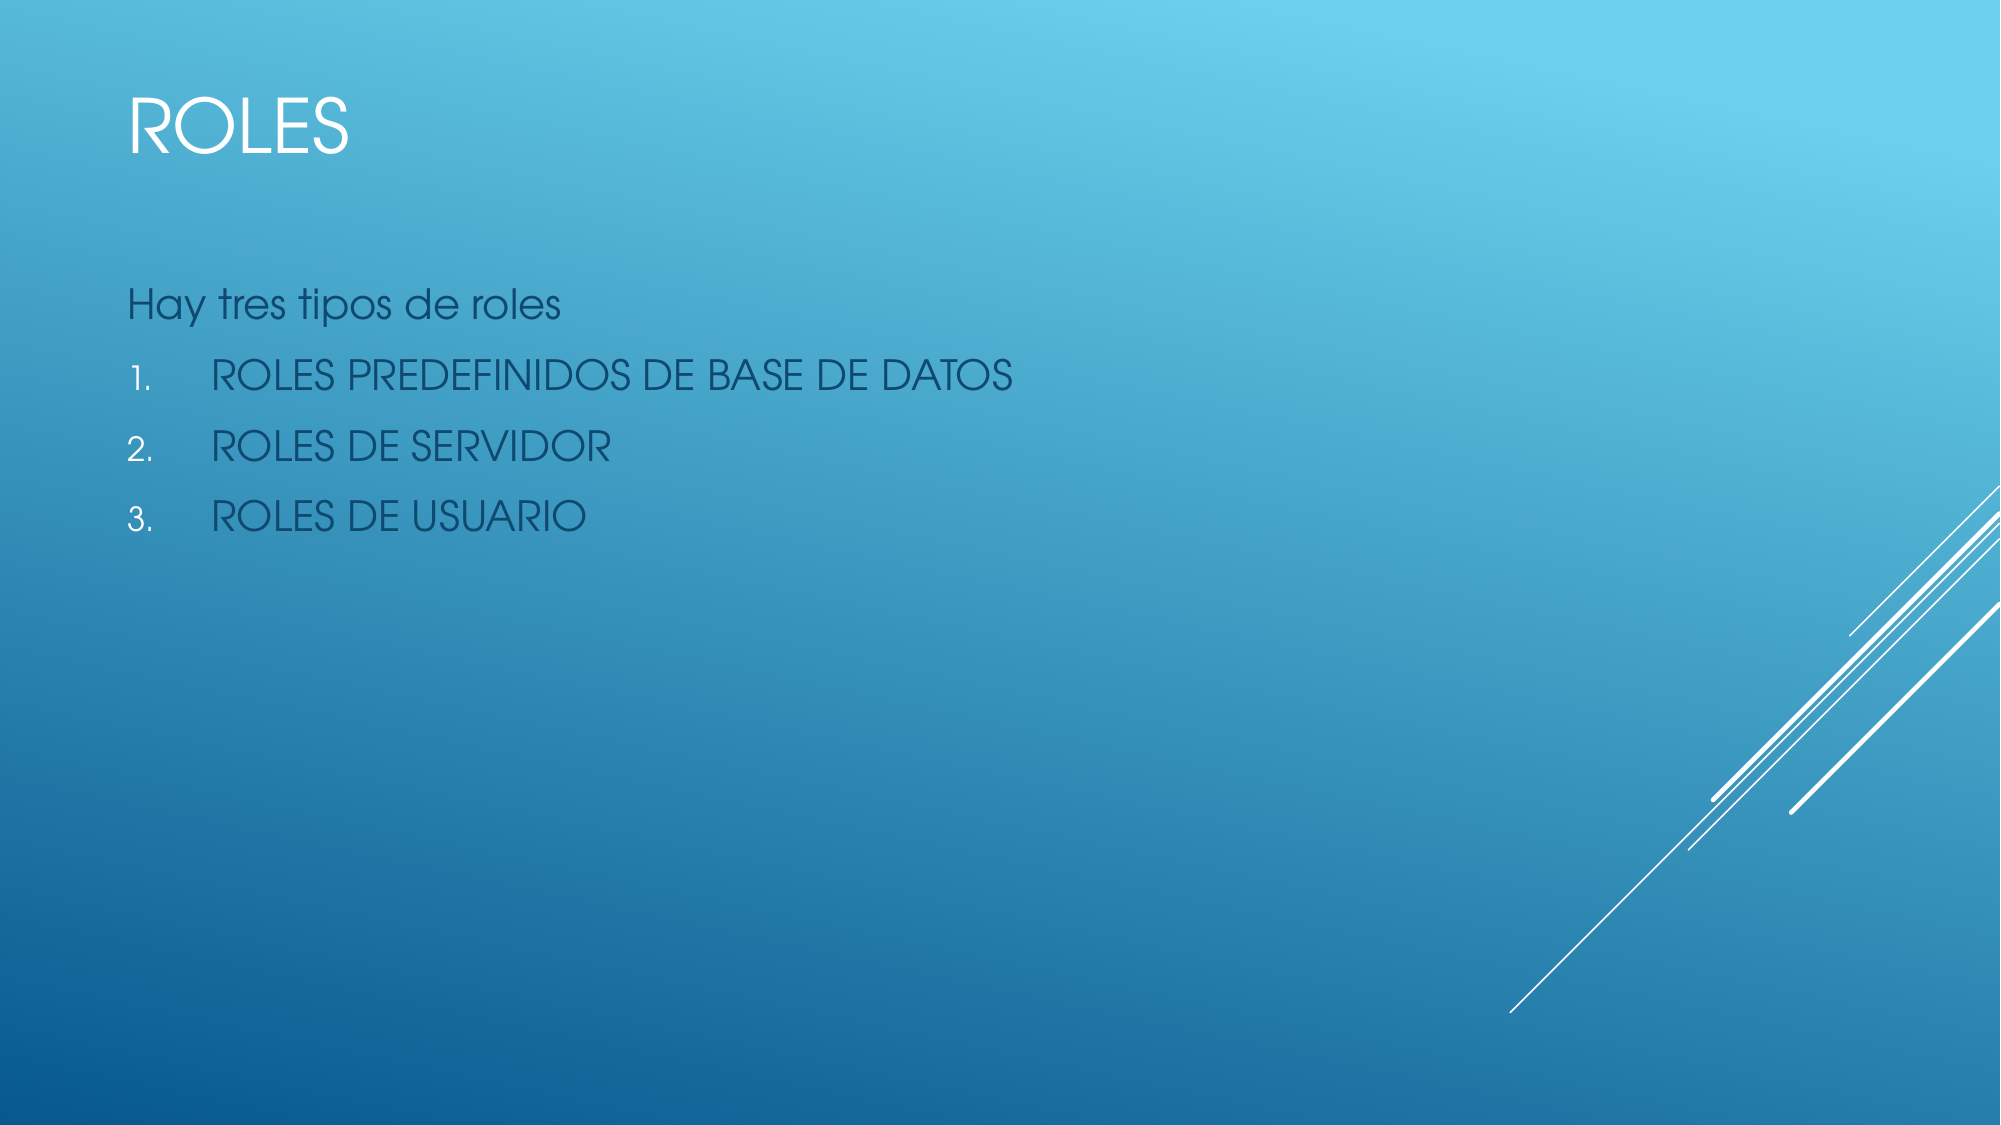

# Roles
Hay tres tipos de roles
ROLES PREDEFINIDOS DE BASE DE DATOS
ROLES DE SERVIDOR
ROLES DE USUARIO